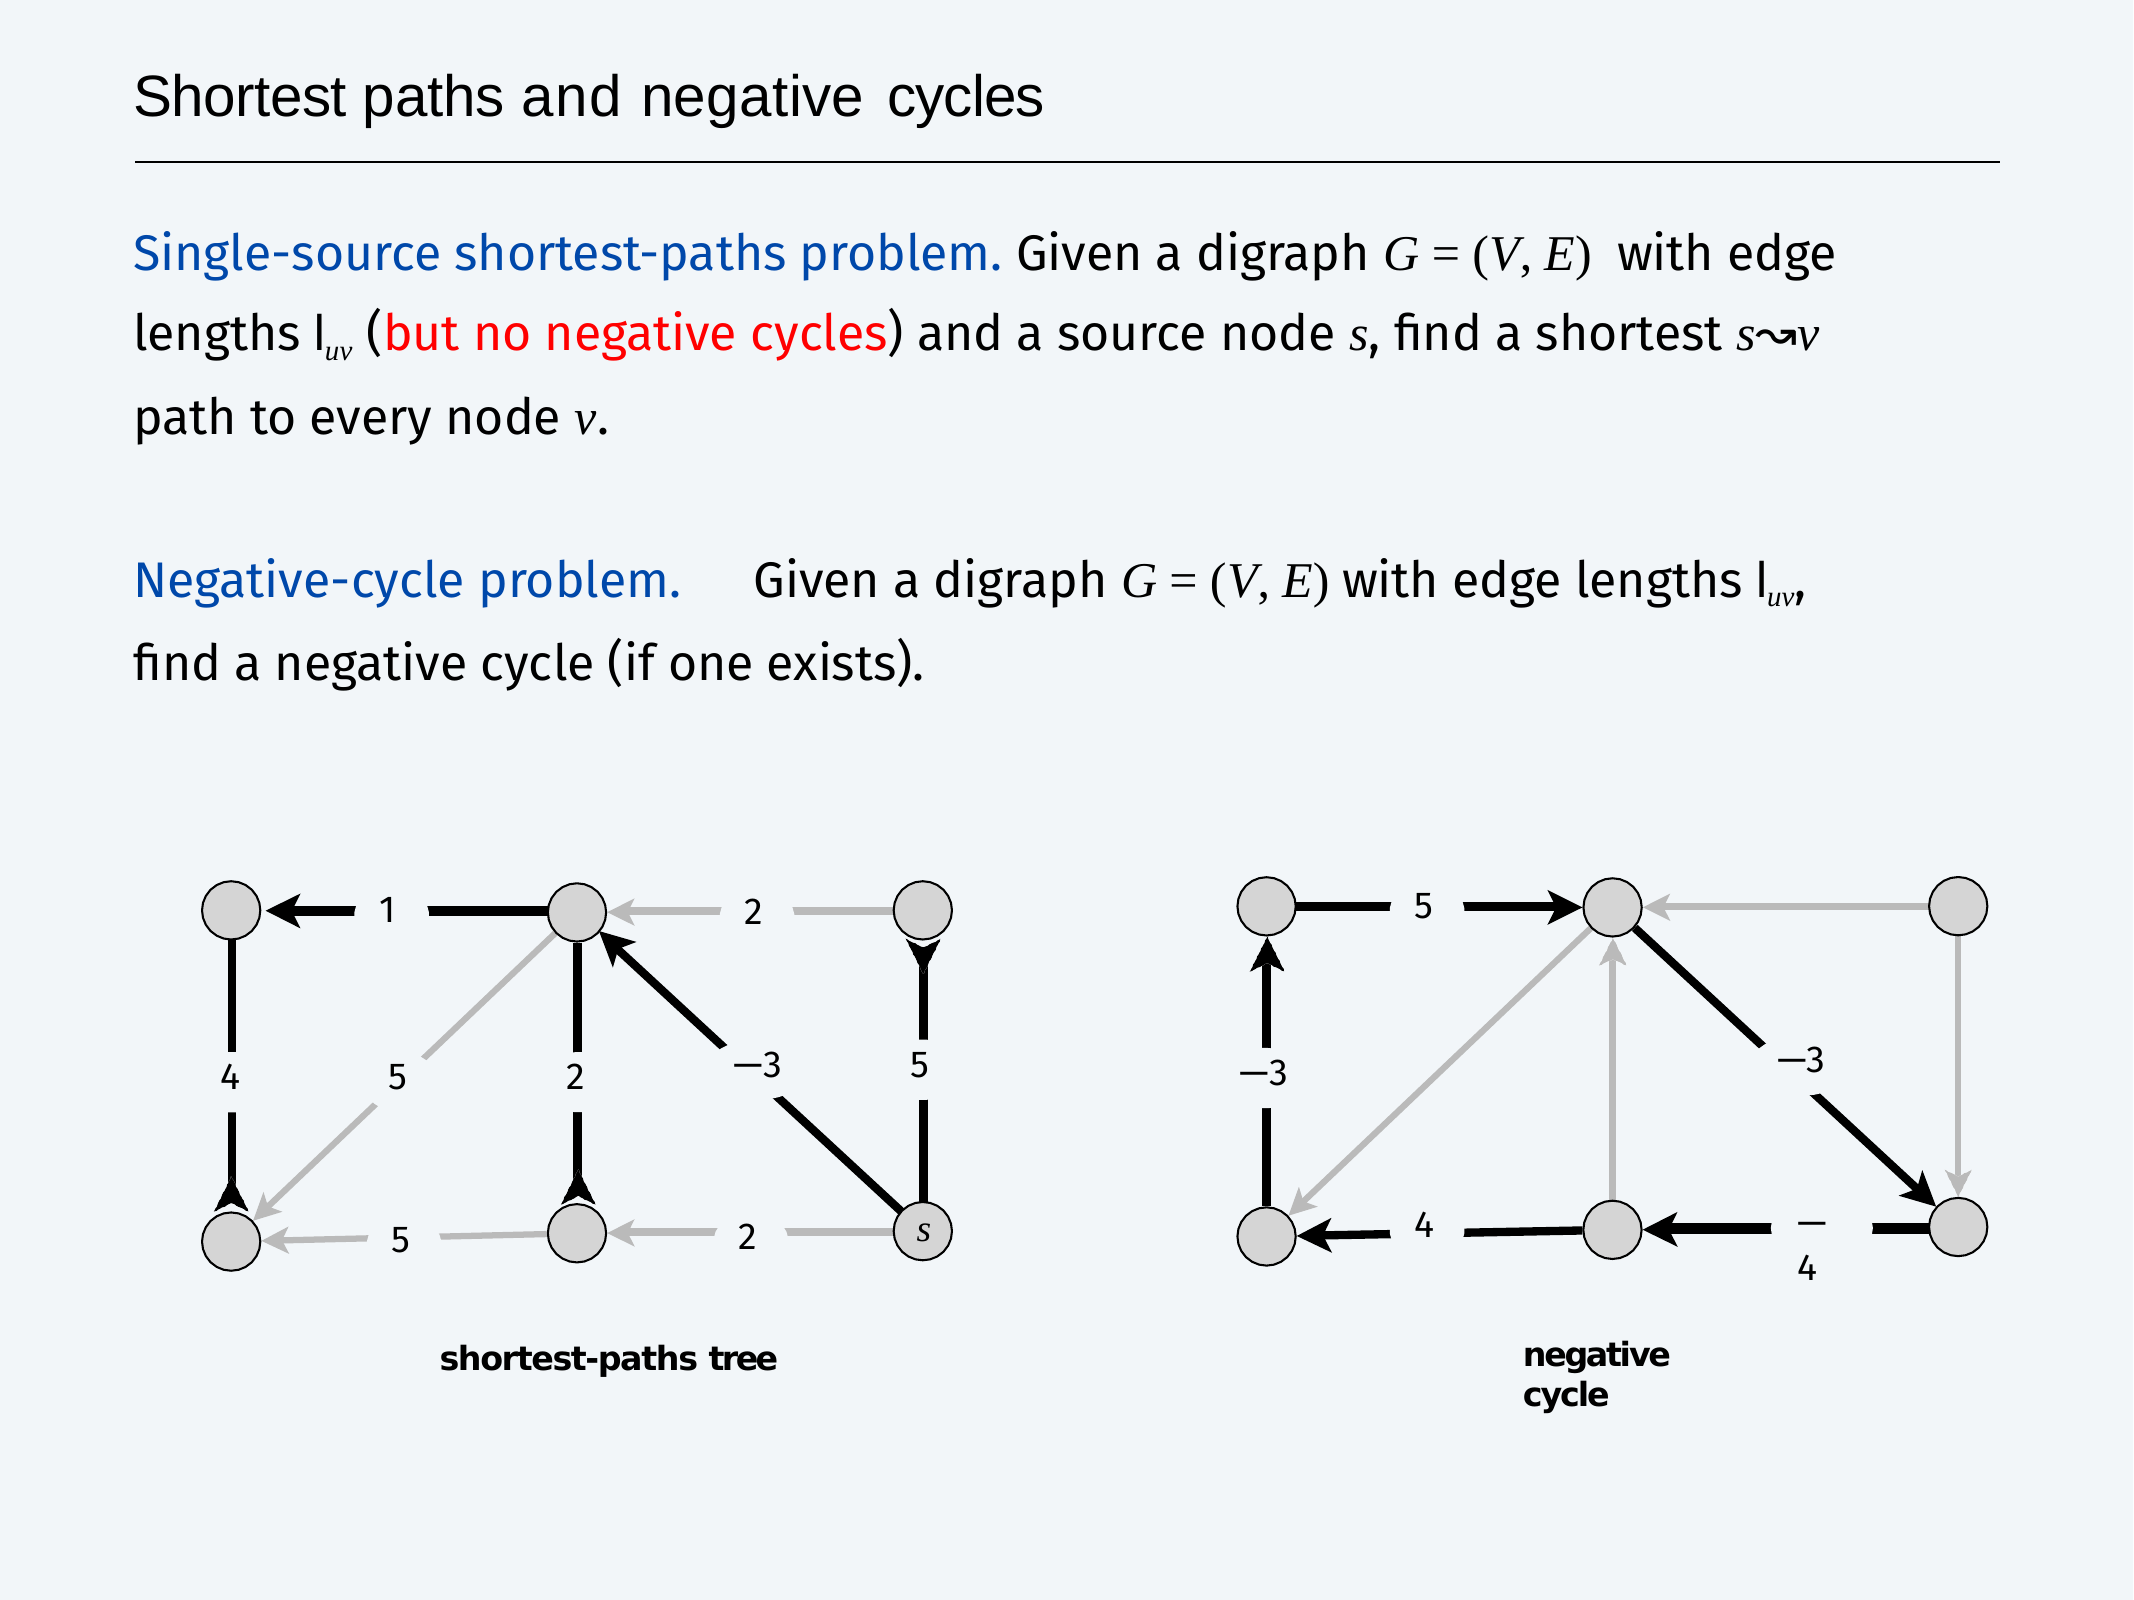

Shortest paths and negative cycles

Single-source shortest-paths problem. Given a digraph G = (V, E)  with edge lengths luv  (but no negative cycles) and a source node s, find a shortest s↝v path to every node v.

Negative-cycle problem.	Given a digraph G = (V, E) with edge lengths luv,  find a negative cycle (if one exists).

5

1

2

—3

—3
5

—3

4
2
5

—4

4

s

2

5

negative cycle
shortest-paths tree